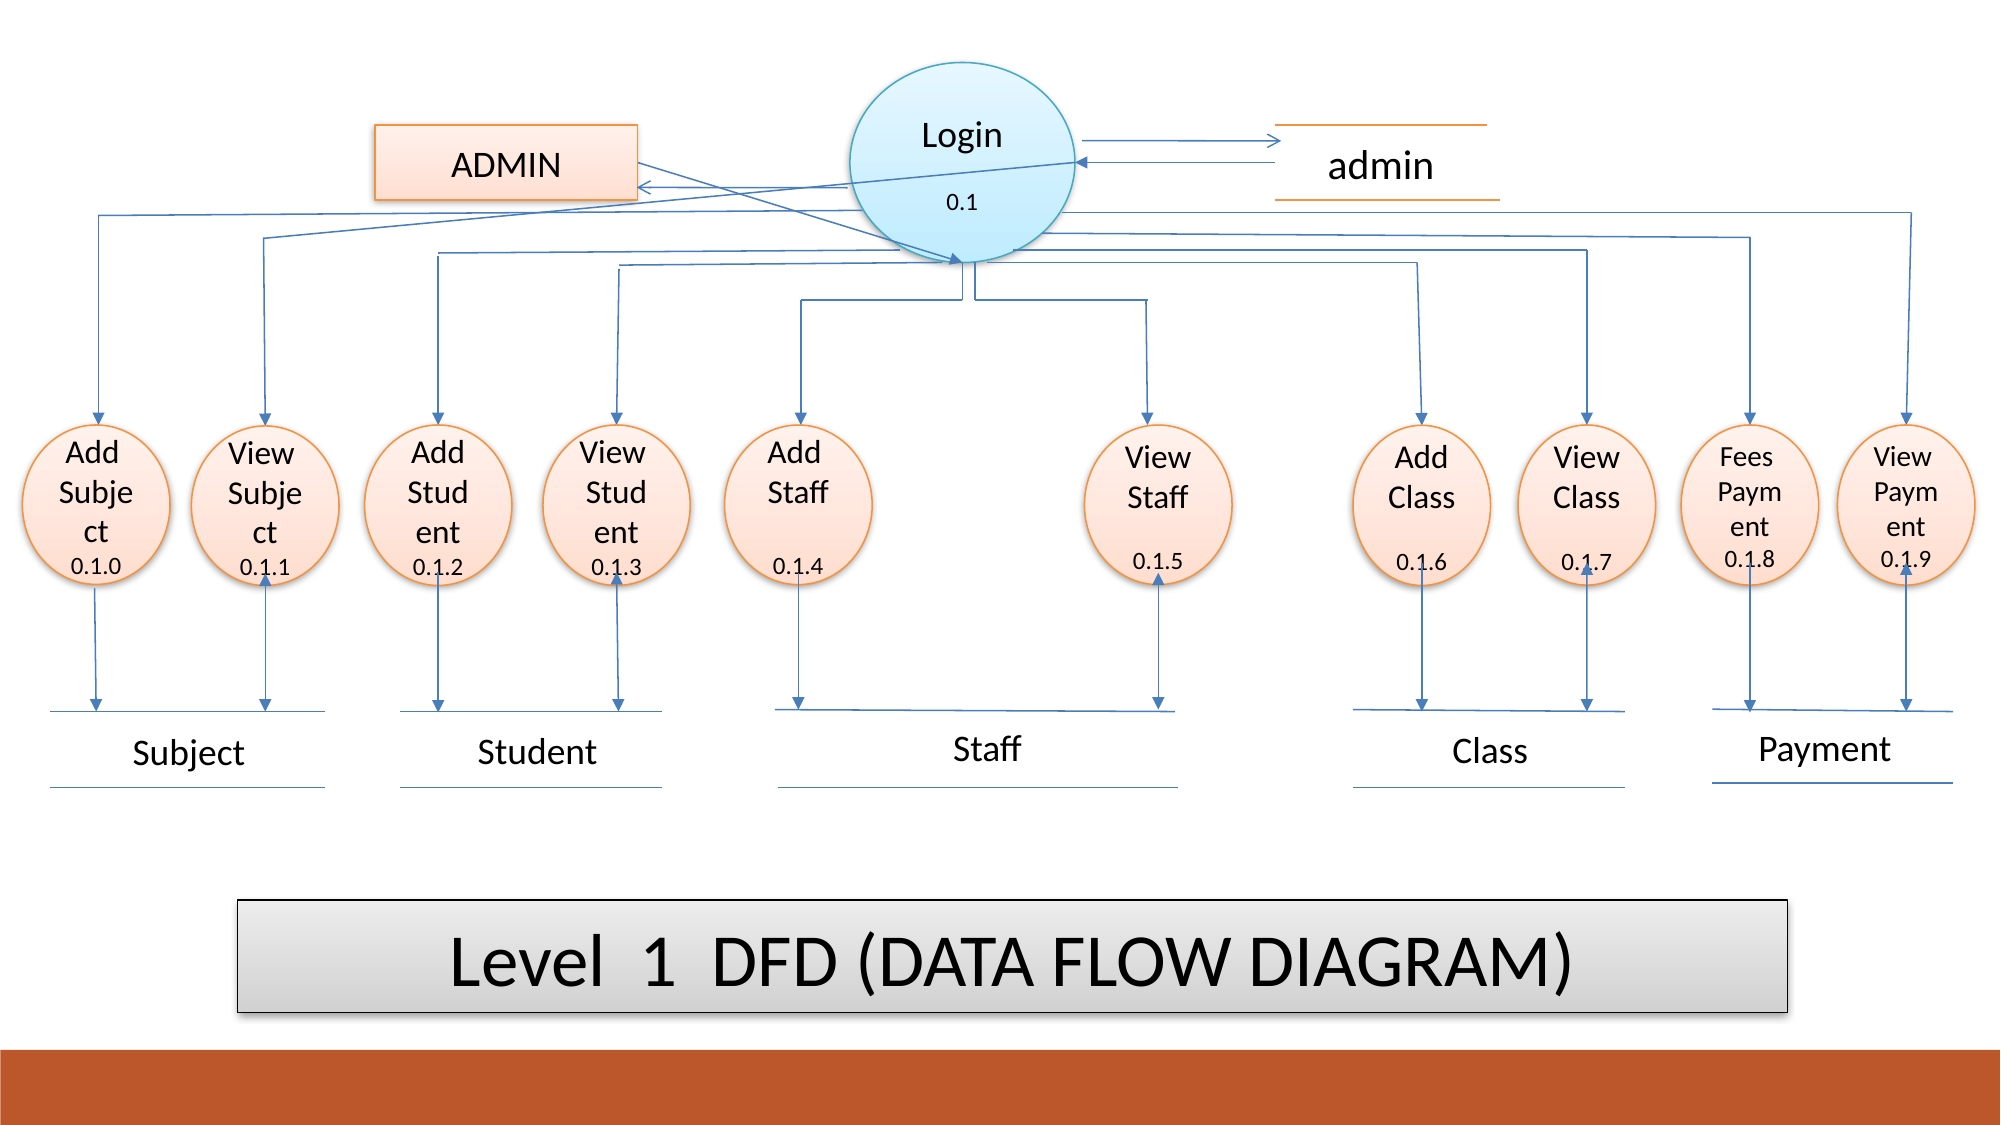

Login

0.1
admin
ADMIN
Add
Subject
0.1.0
Add
Student
0.1.2
View
Student
0.1.3
Add
Staff

0.1.4
View Staff

0.1.5
Fees
Payment
0.1.8
View
Payment
0.1.9
View
Class

0.1.7
Add
Class

0.1.6
View
Subject
0.1.1
Payment
Staff
Subject
Student
Class
Level  1  DFD (DATA FLOW DIAGRAM)